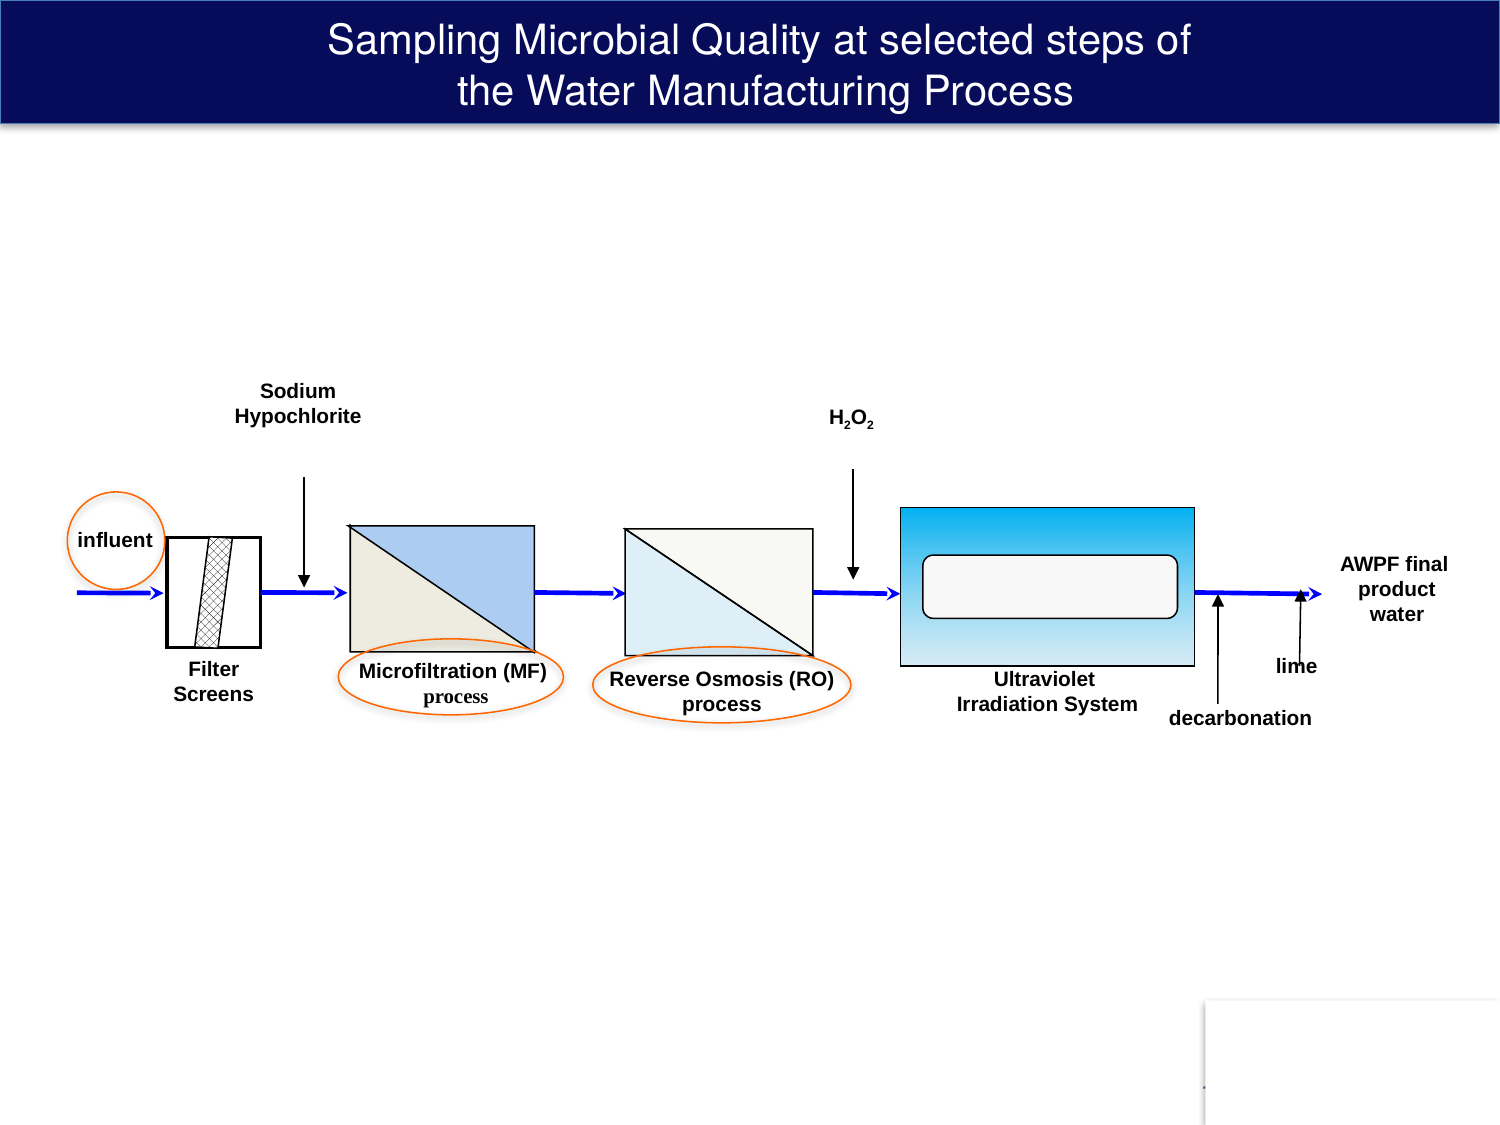

Sampling Microbial Quality at selected steps of
the Water Manufacturing Process
Sodium Hypochlorite
H2O2

influent

AWPF final
 product
 water

lime
Filter
Screens
Microfiltration (MF)
 process
Reverse Osmosis (RO)
process
Ultraviolet
Irradiation System
decarbonation